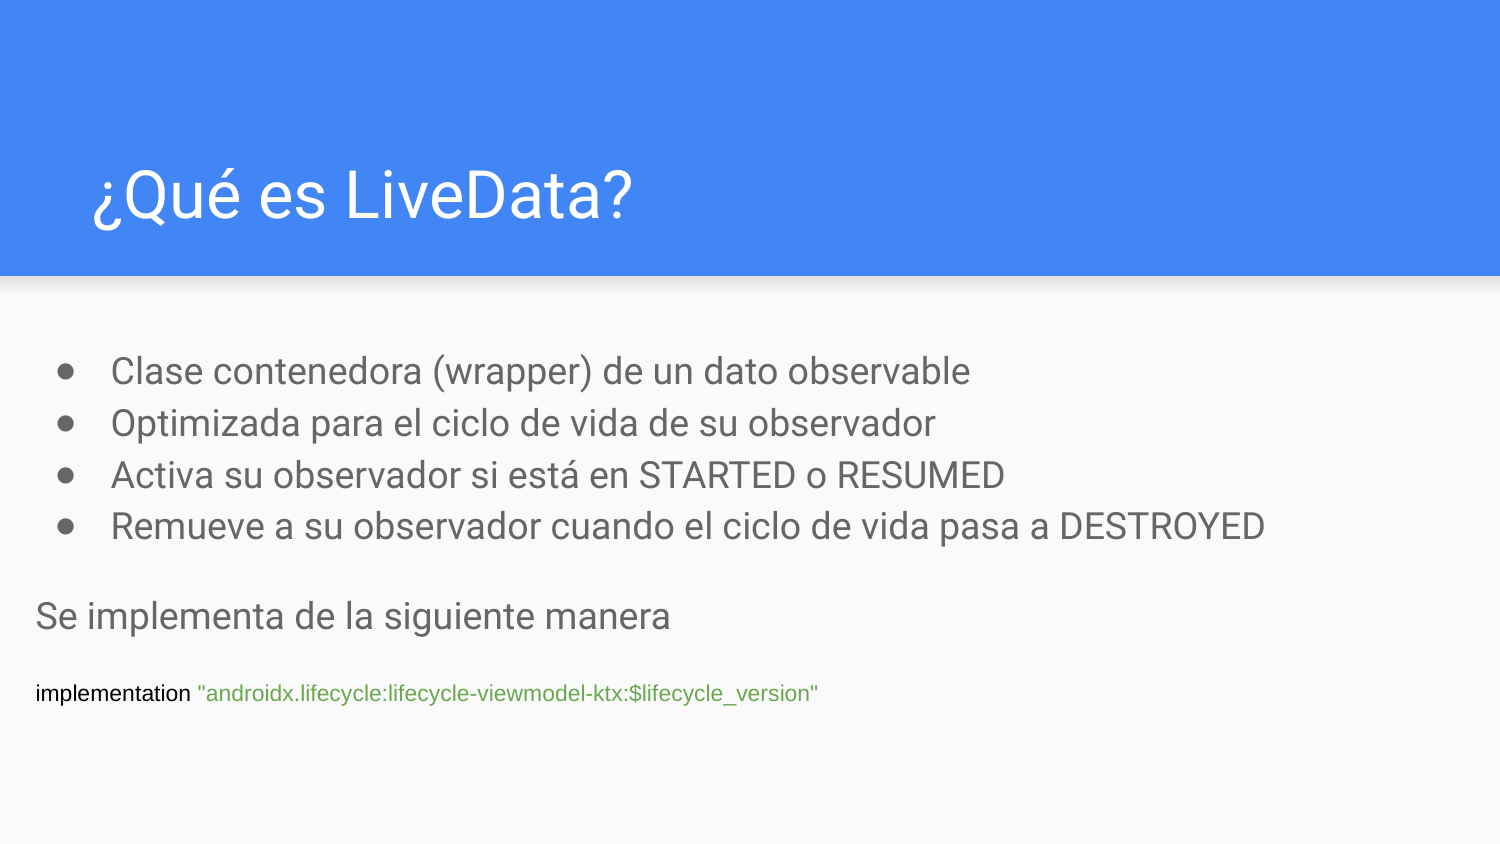

# ¿Qué es LiveData?
Clase contenedora (wrapper) de un dato observable
Optimizada para el ciclo de vida de su observador
Activa su observador si está en STARTED o RESUMED
Remueve a su observador cuando el ciclo de vida pasa a DESTROYED
Se implementa de la siguiente manera
implementation "androidx.lifecycle:lifecycle-viewmodel-ktx:$lifecycle_version"